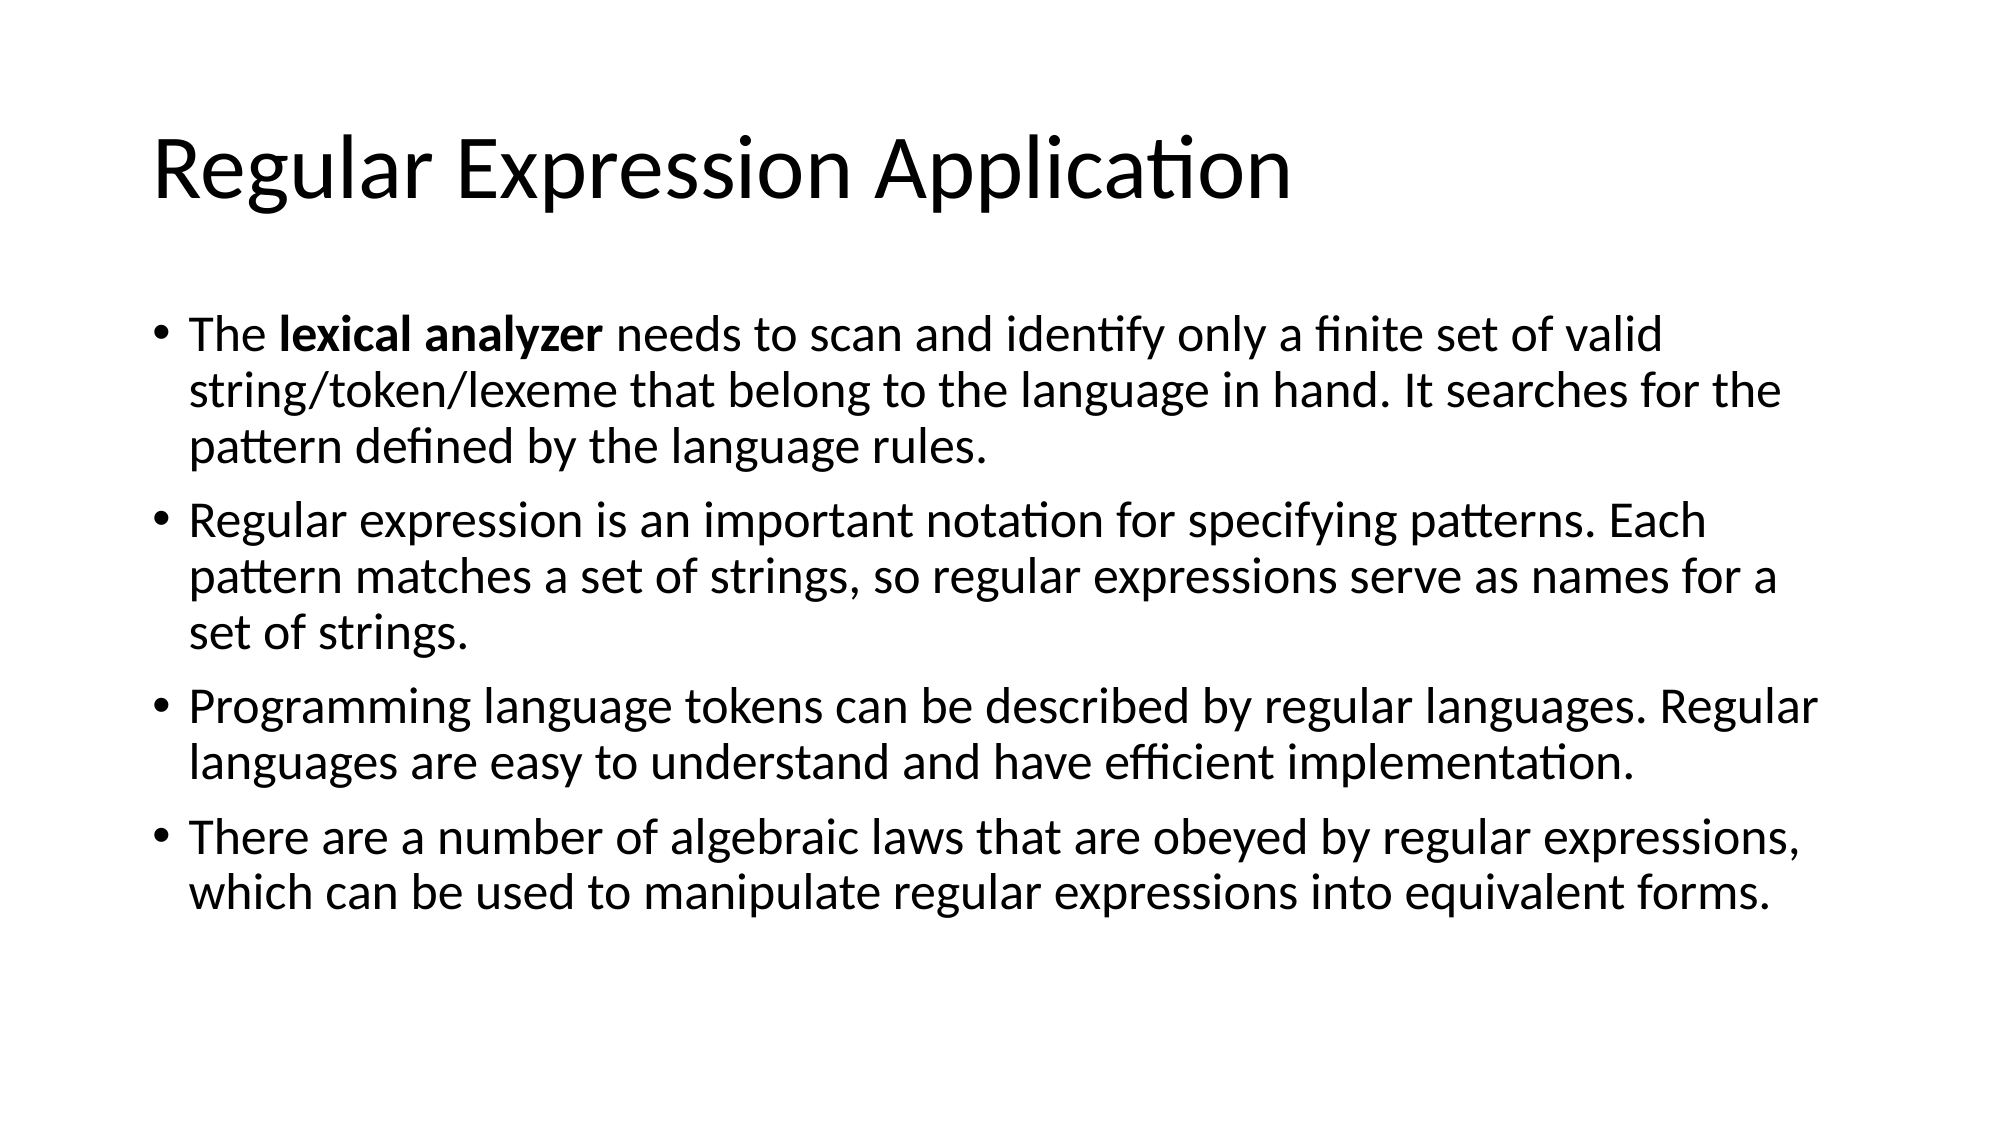

# Regular Expression Application
The lexical analyzer needs to scan and identify only a finite set of valid string/token/lexeme that belong to the language in hand. It searches for the pattern defined by the language rules.
Regular expression is an important notation for specifying patterns. Each pattern matches a set of strings, so regular expressions serve as names for a set of strings.
Programming language tokens can be described by regular languages. Regular languages are easy to understand and have efficient implementation.
There are a number of algebraic laws that are obeyed by regular expressions, which can be used to manipulate regular expressions into equivalent forms.